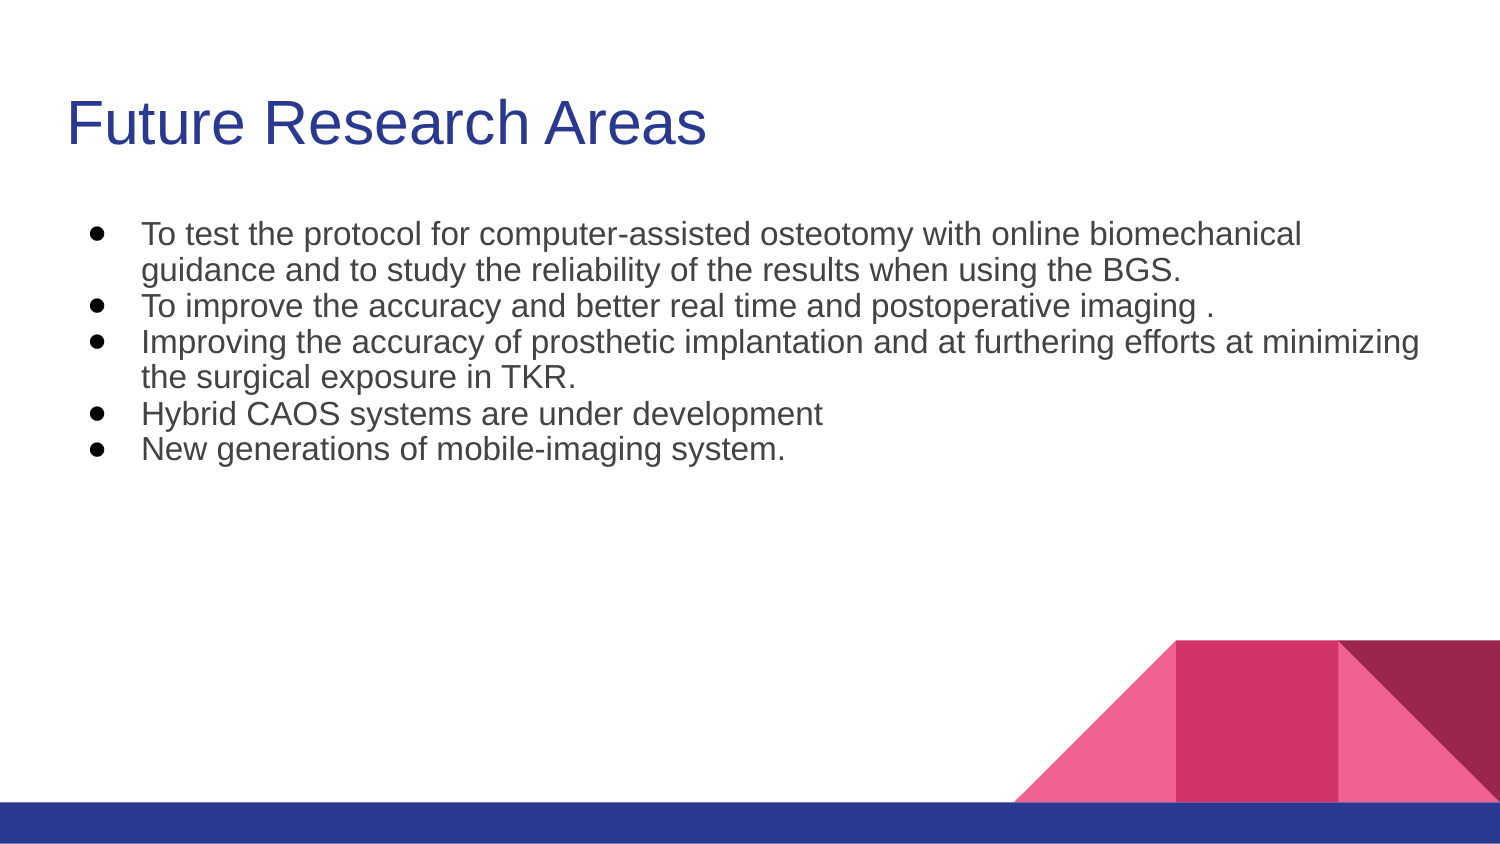

# Future Research Areas
To test the protocol for computer-assisted osteotomy with online biomechanical guidance and to study the reliability of the results when using the BGS.
To improve the accuracy and better real time and postoperative imaging .
Improving the accuracy of prosthetic implantation and at furthering efforts at minimizing the surgical exposure in TKR.
Hybrid CAOS systems are under development
New generations of mobile-imaging system.